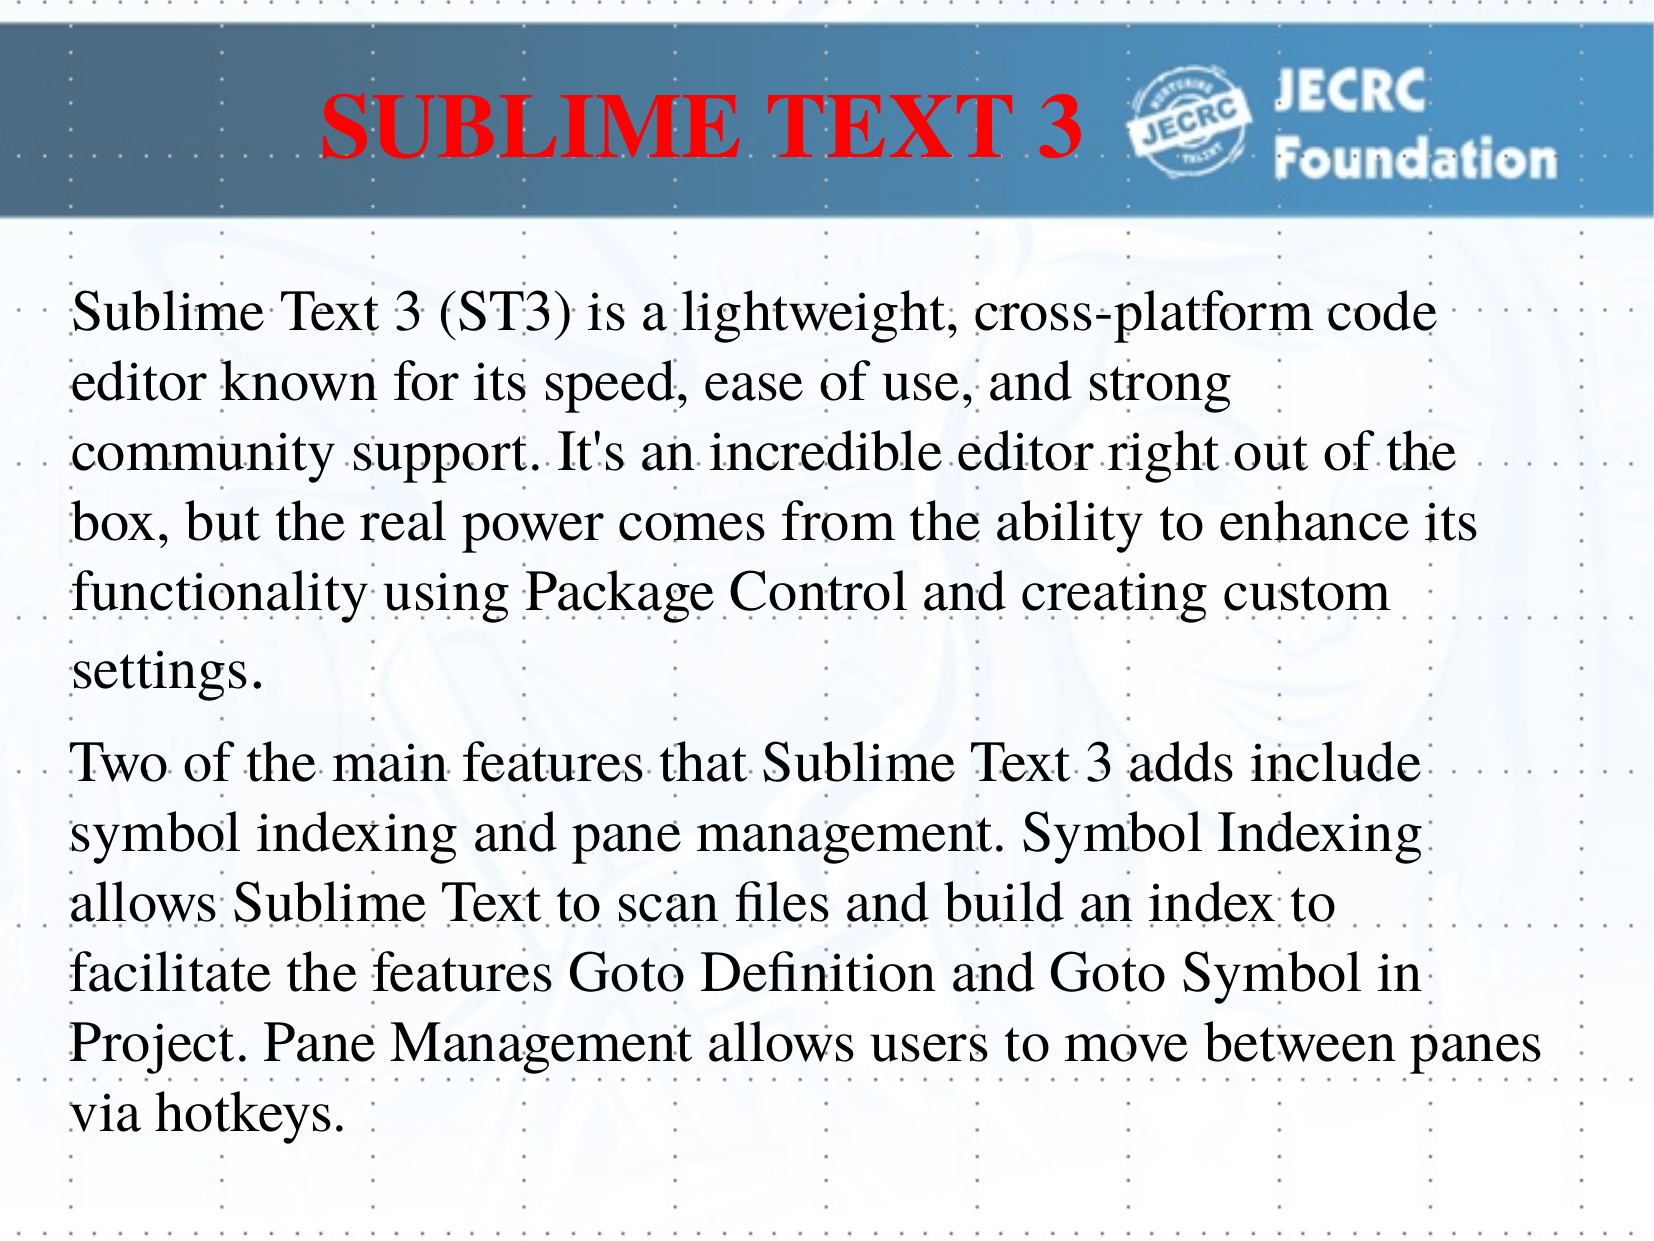

# SUBLIME TEXT 3
Sublime Text 3 (ST3) is a lightweight, cross-platform code editor known for its speed, ease of use, and strong community support. It's an incredible editor right out of the box, but the real power comes from the ability to enhance its functionality using Package Control and creating custom settings.
Two of the main features that Sublime Text 3 adds include symbol indexing and pane management. Symbol Indexing allows Sublime Text to scan files and build an index to facilitate the features Goto Definition and Goto Symbol in Project. Pane Management allows users to move between panes via hotkeys.